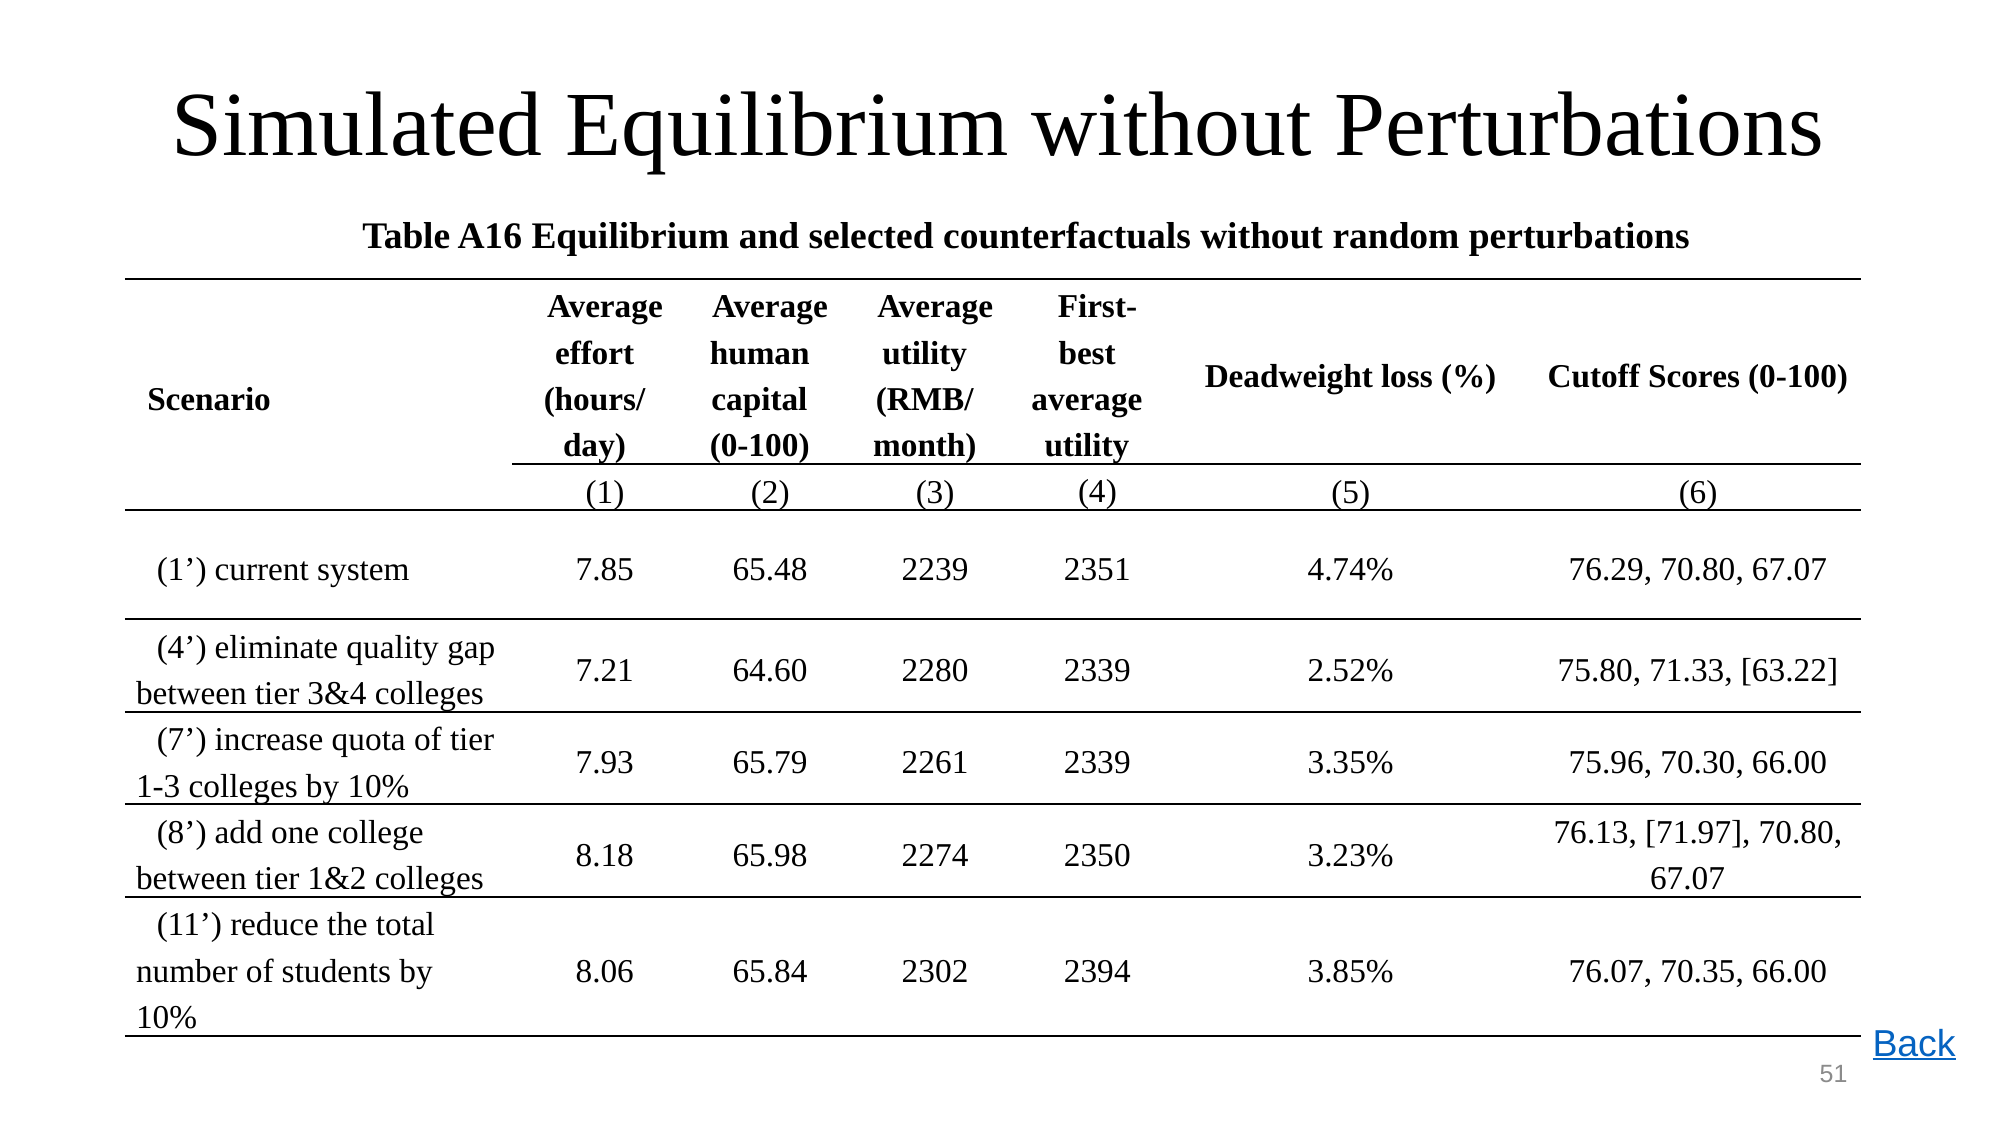

# Simulated Equilibrium without Perturbations
Table A16 Equilibrium and selected counterfactuals without random perturbations
| Scenario | Average effort (hours/ day) | Average human capital (0-100) | Average utility (RMB/ month) | First-best average utility | Deadweight loss (%) | Cutoff Scores (0-100) |
| --- | --- | --- | --- | --- | --- | --- |
|  | (1) | (2) | (3) | (4) | (5) | (6) |
| (1’) current system | 7.85 | 65.48 | 2239 | 2351 | 4.74% | 76.29, 70.80, 67.07 |
| (4’) eliminate quality gap between tier 3&4 colleges | 7.21 | 64.60 | 2280 | 2339 | 2.52% | 75.80, 71.33, [63.22] |
| (7’) increase quota of tier 1-3 colleges by 10% | 7.93 | 65.79 | 2261 | 2339 | 3.35% | 75.96, 70.30, 66.00 |
| (8’) add one college between tier 1&2 colleges | 8.18 | 65.98 | 2274 | 2350 | 3.23% | 76.13, [71.97], 70.80, 67.07 |
| (11’) reduce the total number of students by 10% | 8.06 | 65.84 | 2302 | 2394 | 3.85% | 76.07, 70.35, 66.00 |
Back
51